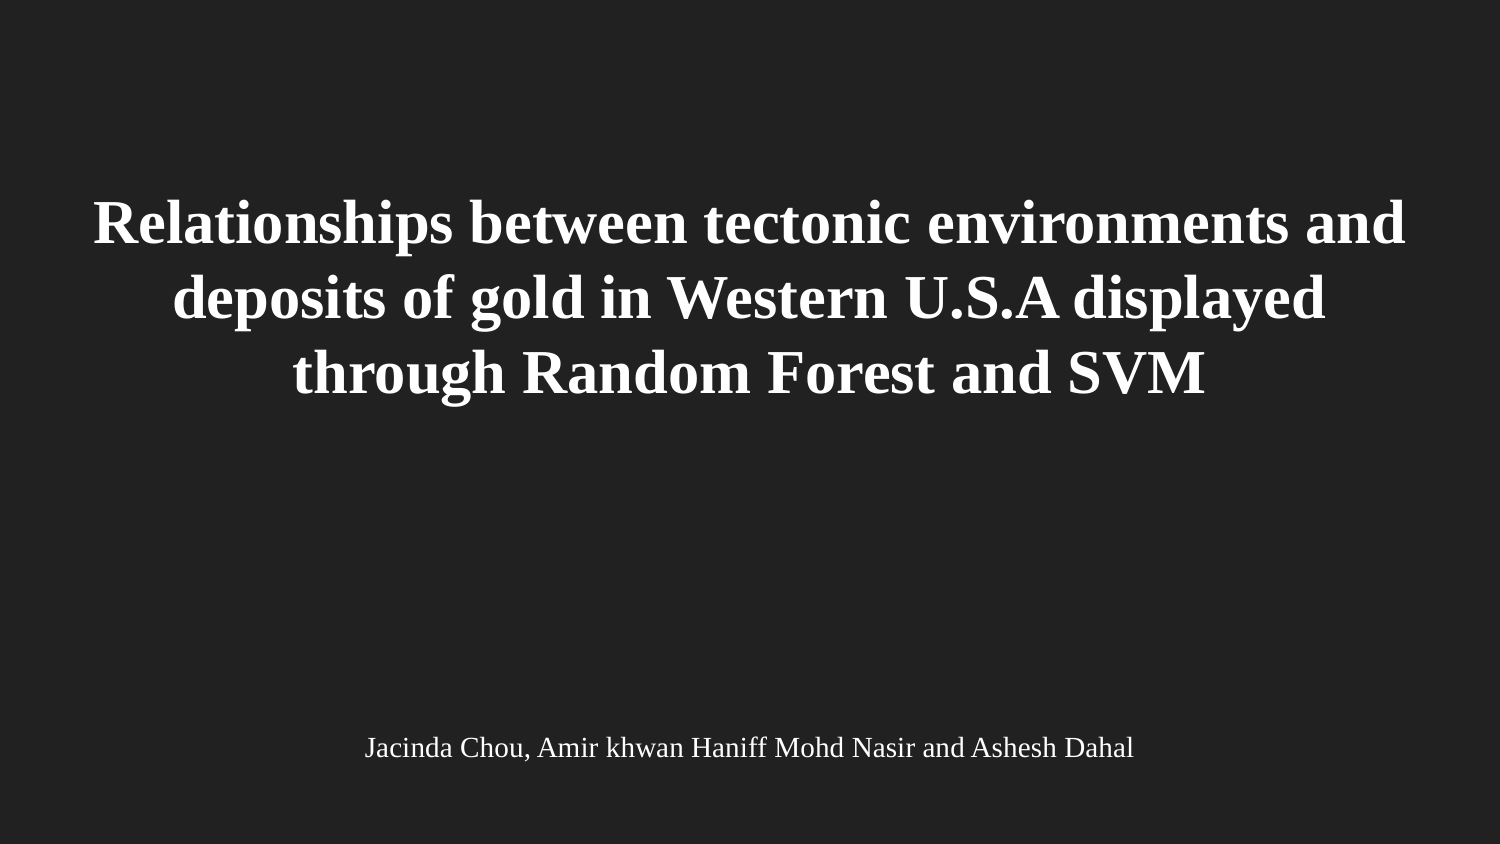

# Relationships between tectonic environments and deposits of gold in Western U.S.A displayed through Random Forest and SVM

Jacinda Chou, Amir khwan Haniff Mohd Nasir and Ashesh Dahal